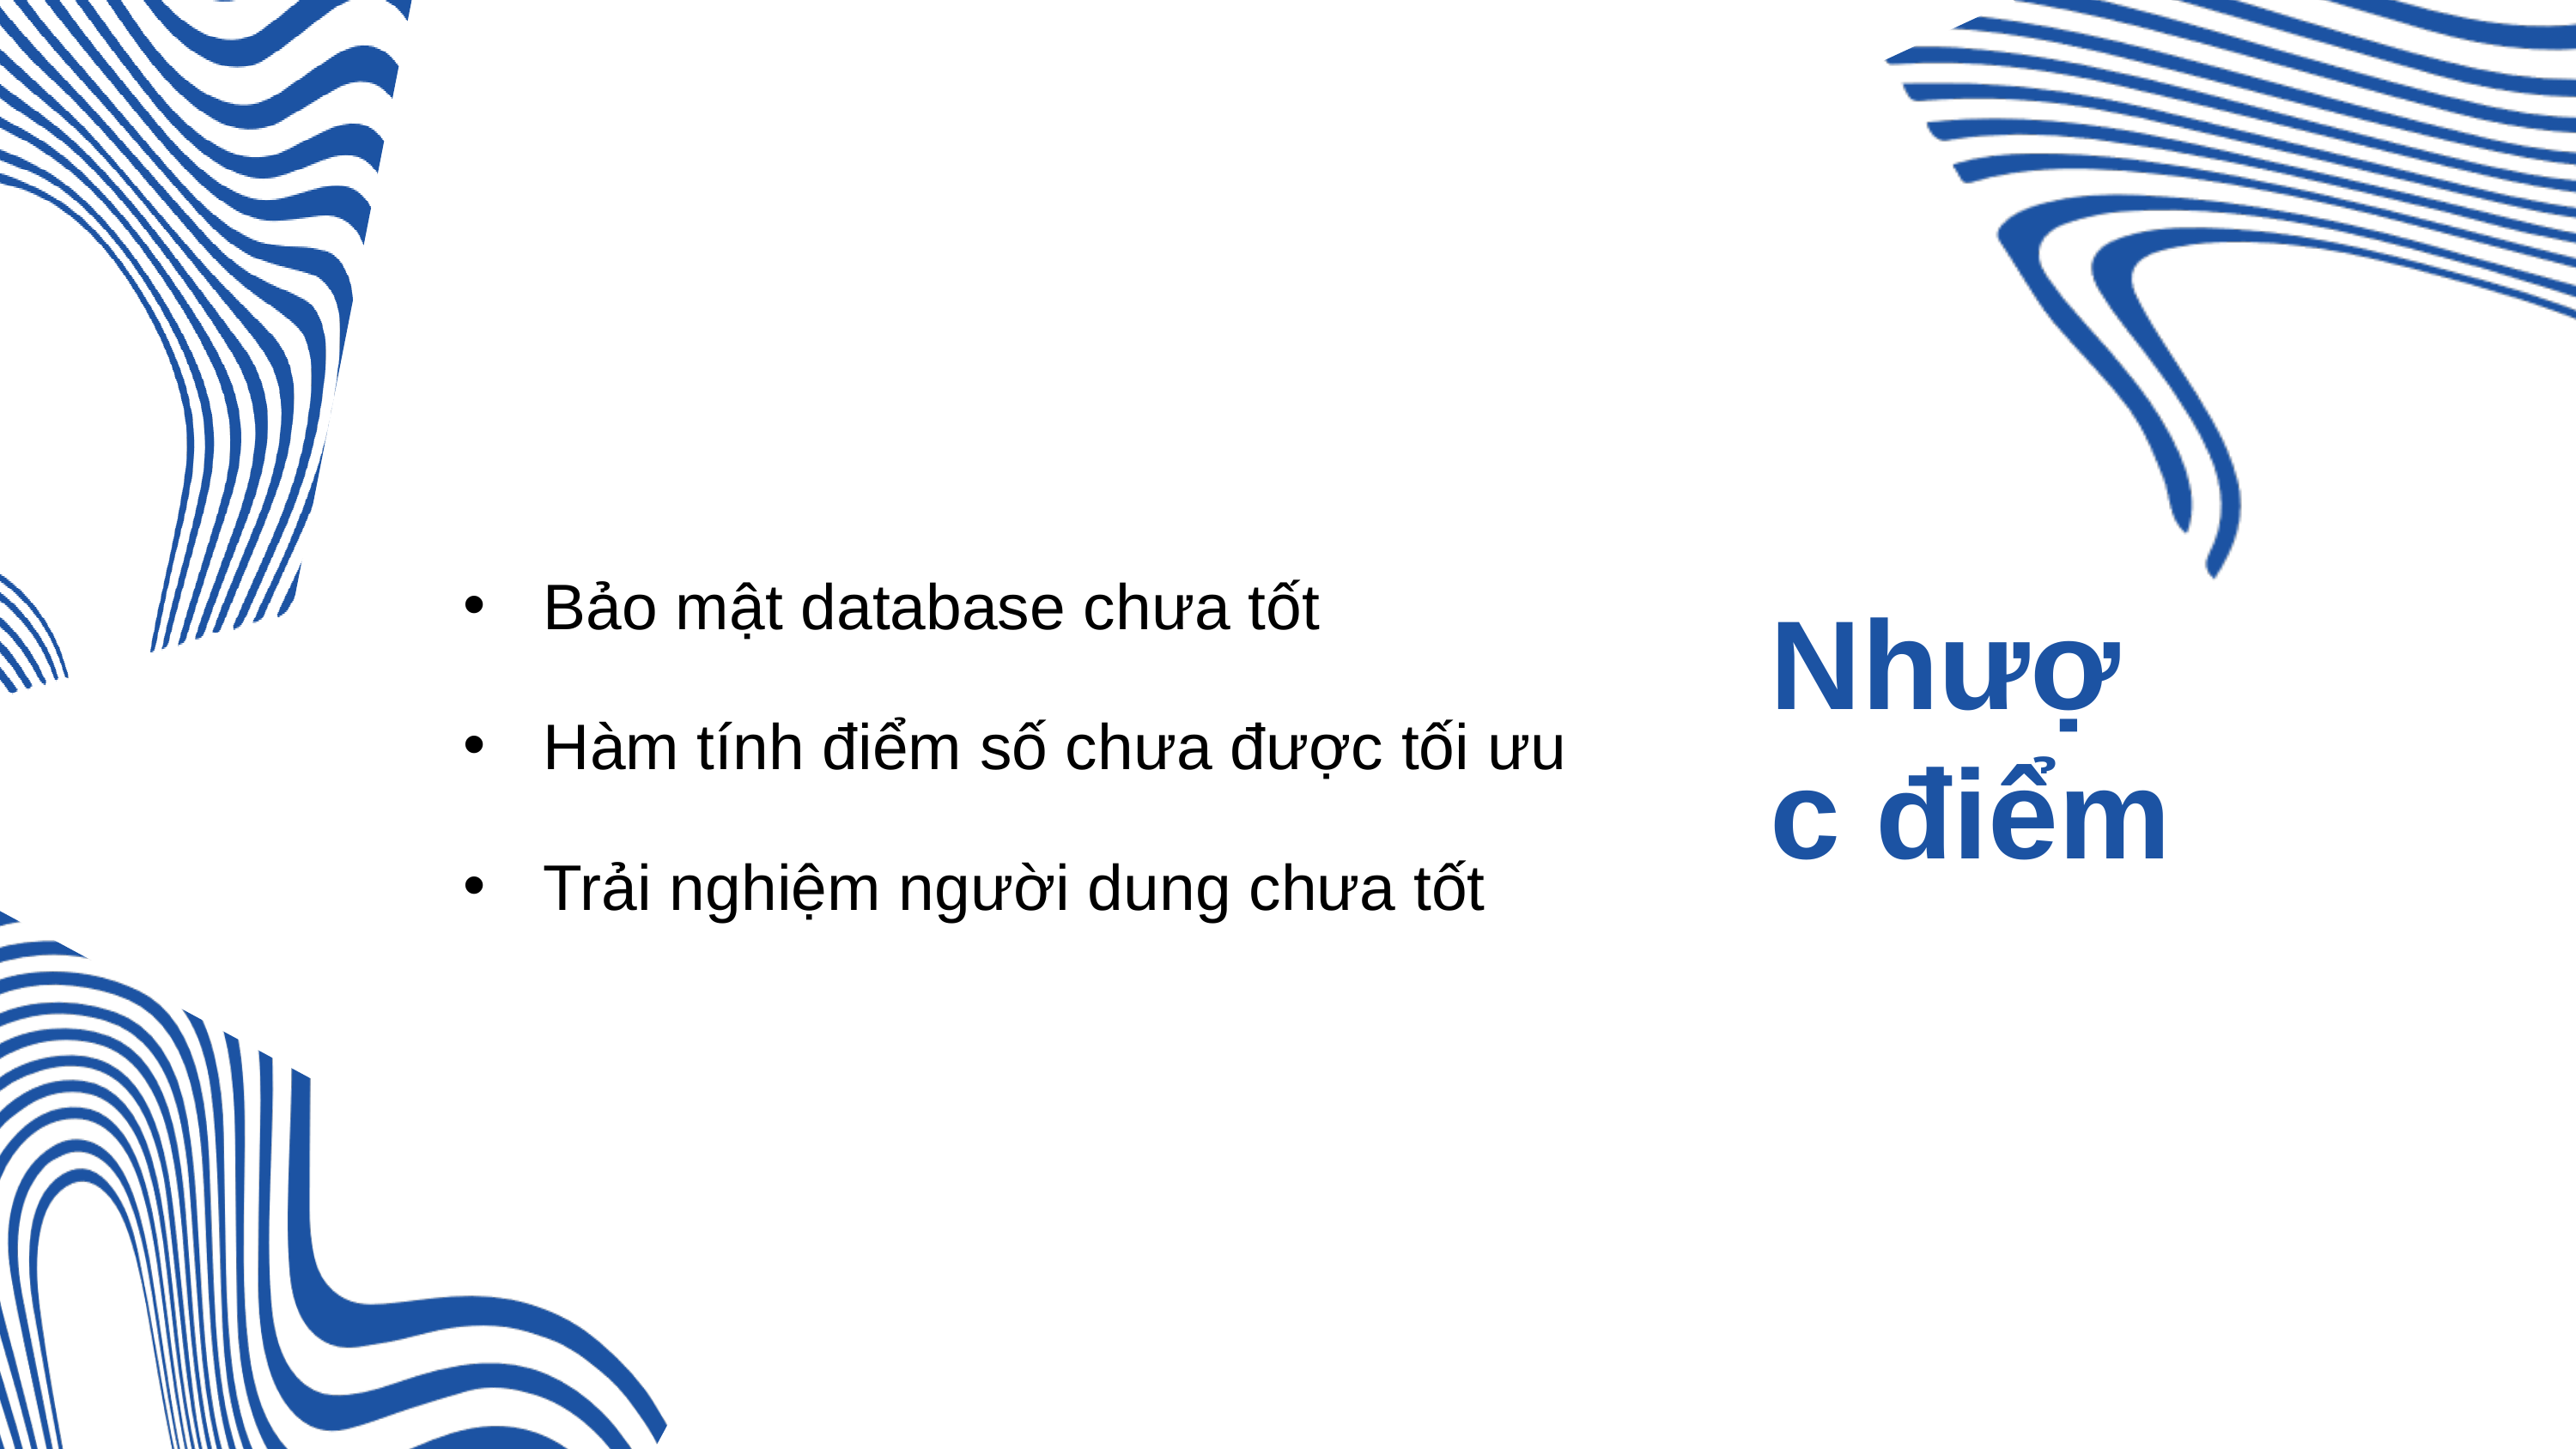

Bảo mật database chưa tốt
Hàm tính điểm số chưa được tối ưu
Trải nghiệm người dung chưa tốt
Nhược điểm